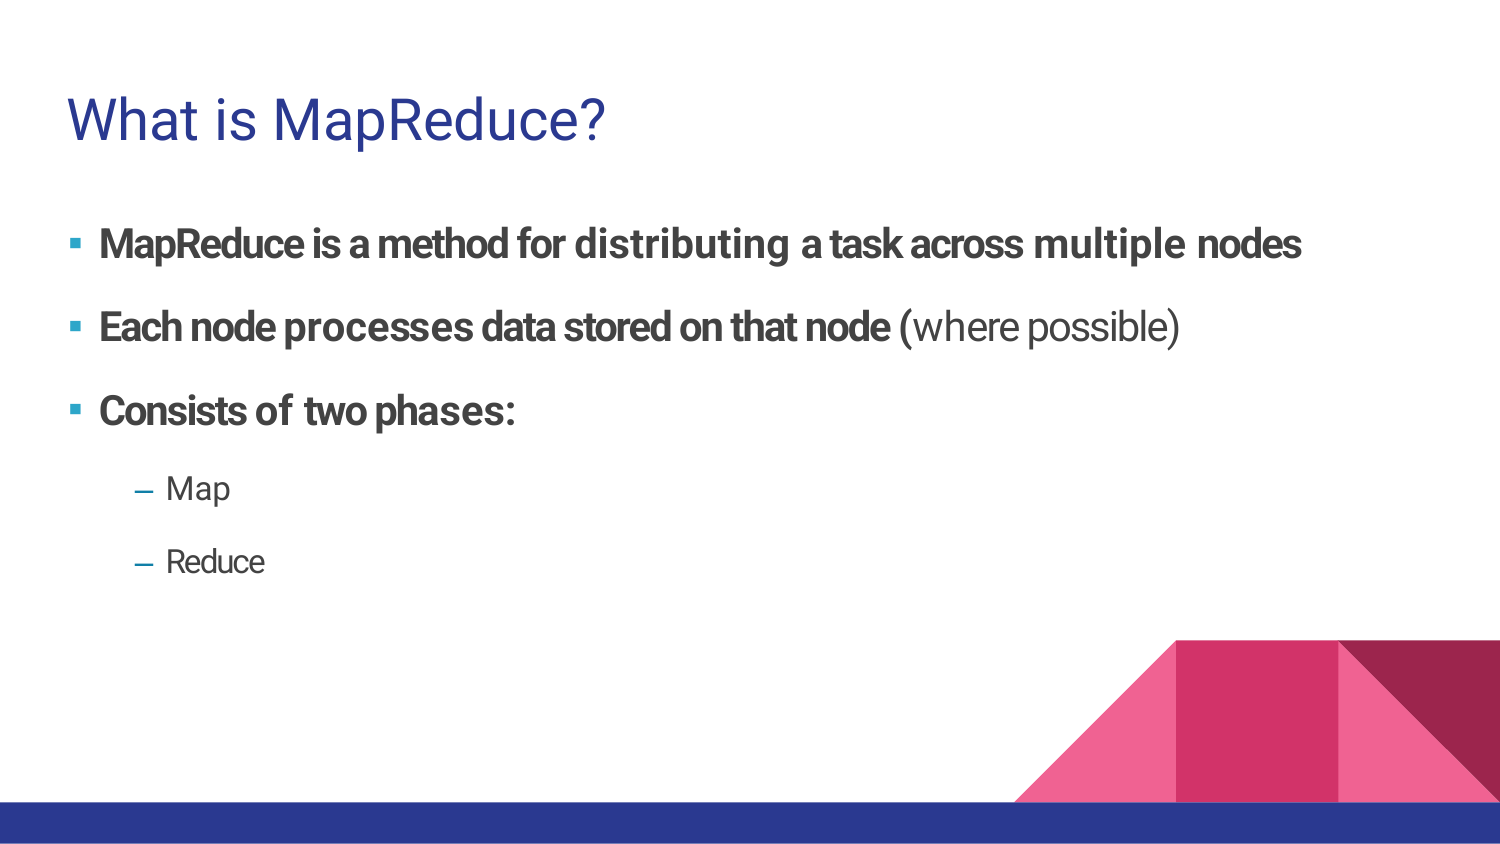

# What is MapReduce?
MapReduce is a method for distributing a task across multiple nodes
Each node processes data stored on that node (where possible)
Consists of two phases:
Map
Reduce